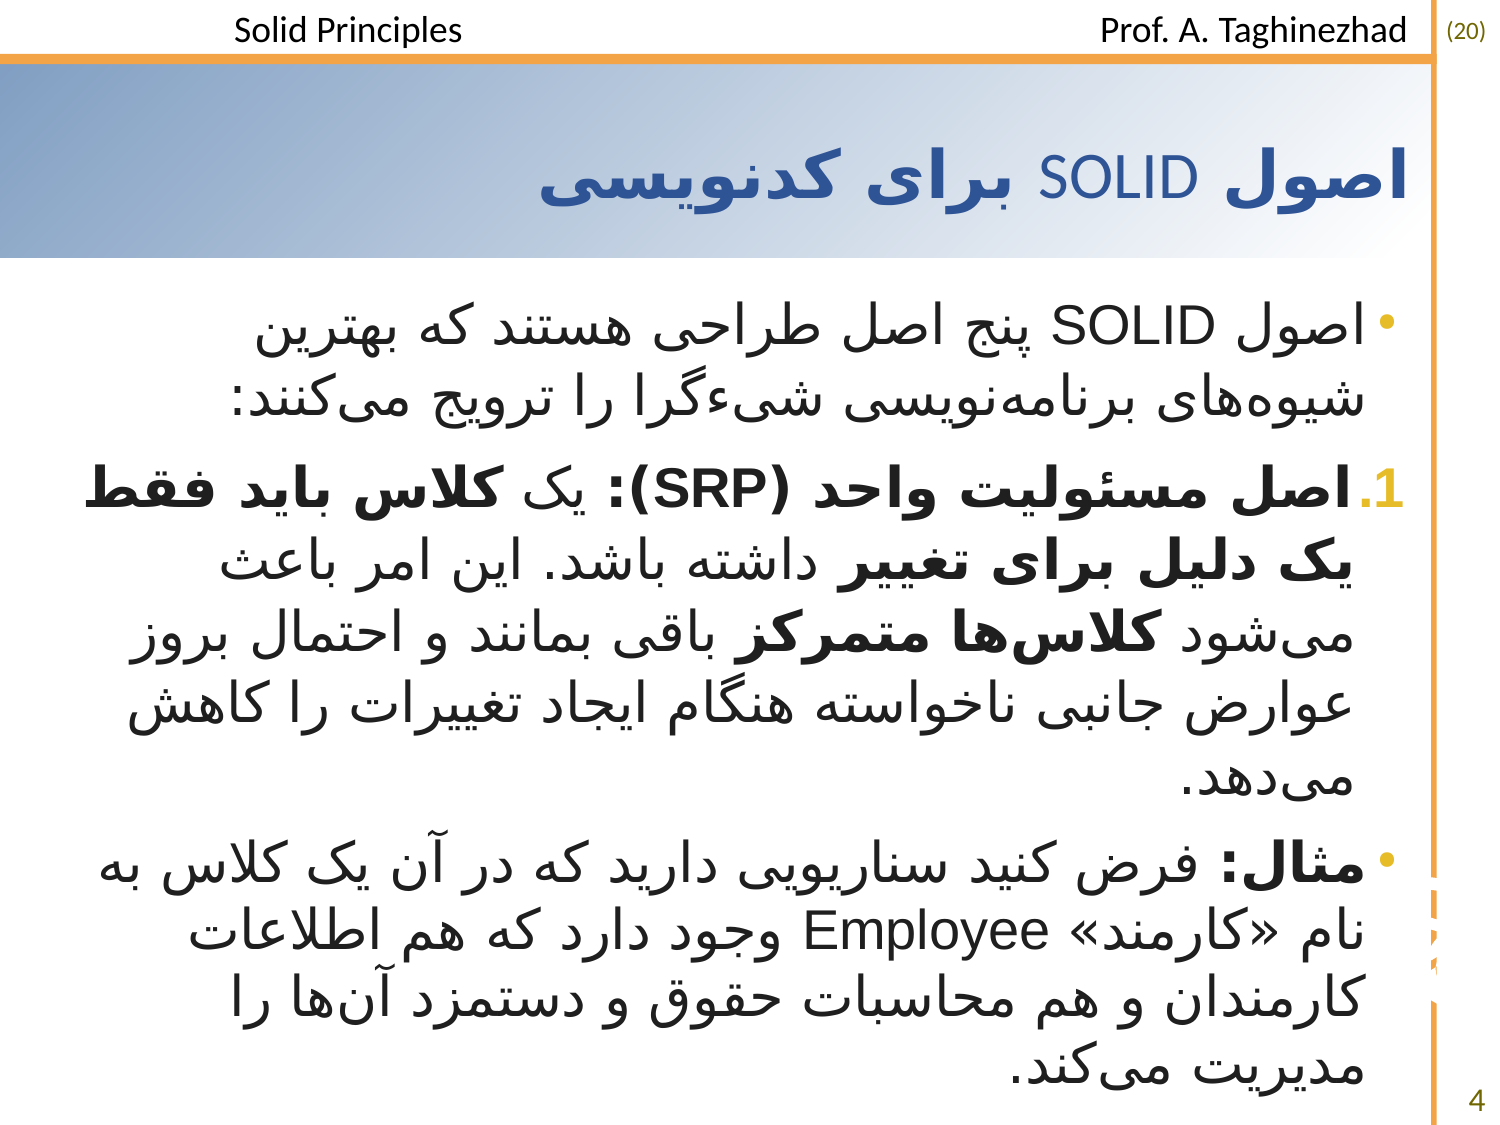

# اصول SOLID برای کد‌نویسی
اصول SOLID پنج اصل طراحی هستند که بهترین شیوه‌های برنامه‌نویسی شیءگرا را ترویج می‌کنند:
اصل مسئولیت واحد (SRP): یک کلاس باید فقط یک دلیل برای تغییر داشته باشد. این امر باعث می‌شود کلاس‌ها متمرکز باقی بمانند و احتمال بروز عوارض جانبی ناخواسته هنگام ایجاد تغییرات را کاهش می‌دهد.
مثال: فرض کنید سناریویی دارید که در آن یک کلاس به نام «کارمند» Employee وجود دارد که هم اطلاعات کارمندان و هم محاسبات حقوق و دستمزد آن‌ها را مدیریت می‌کند.
4